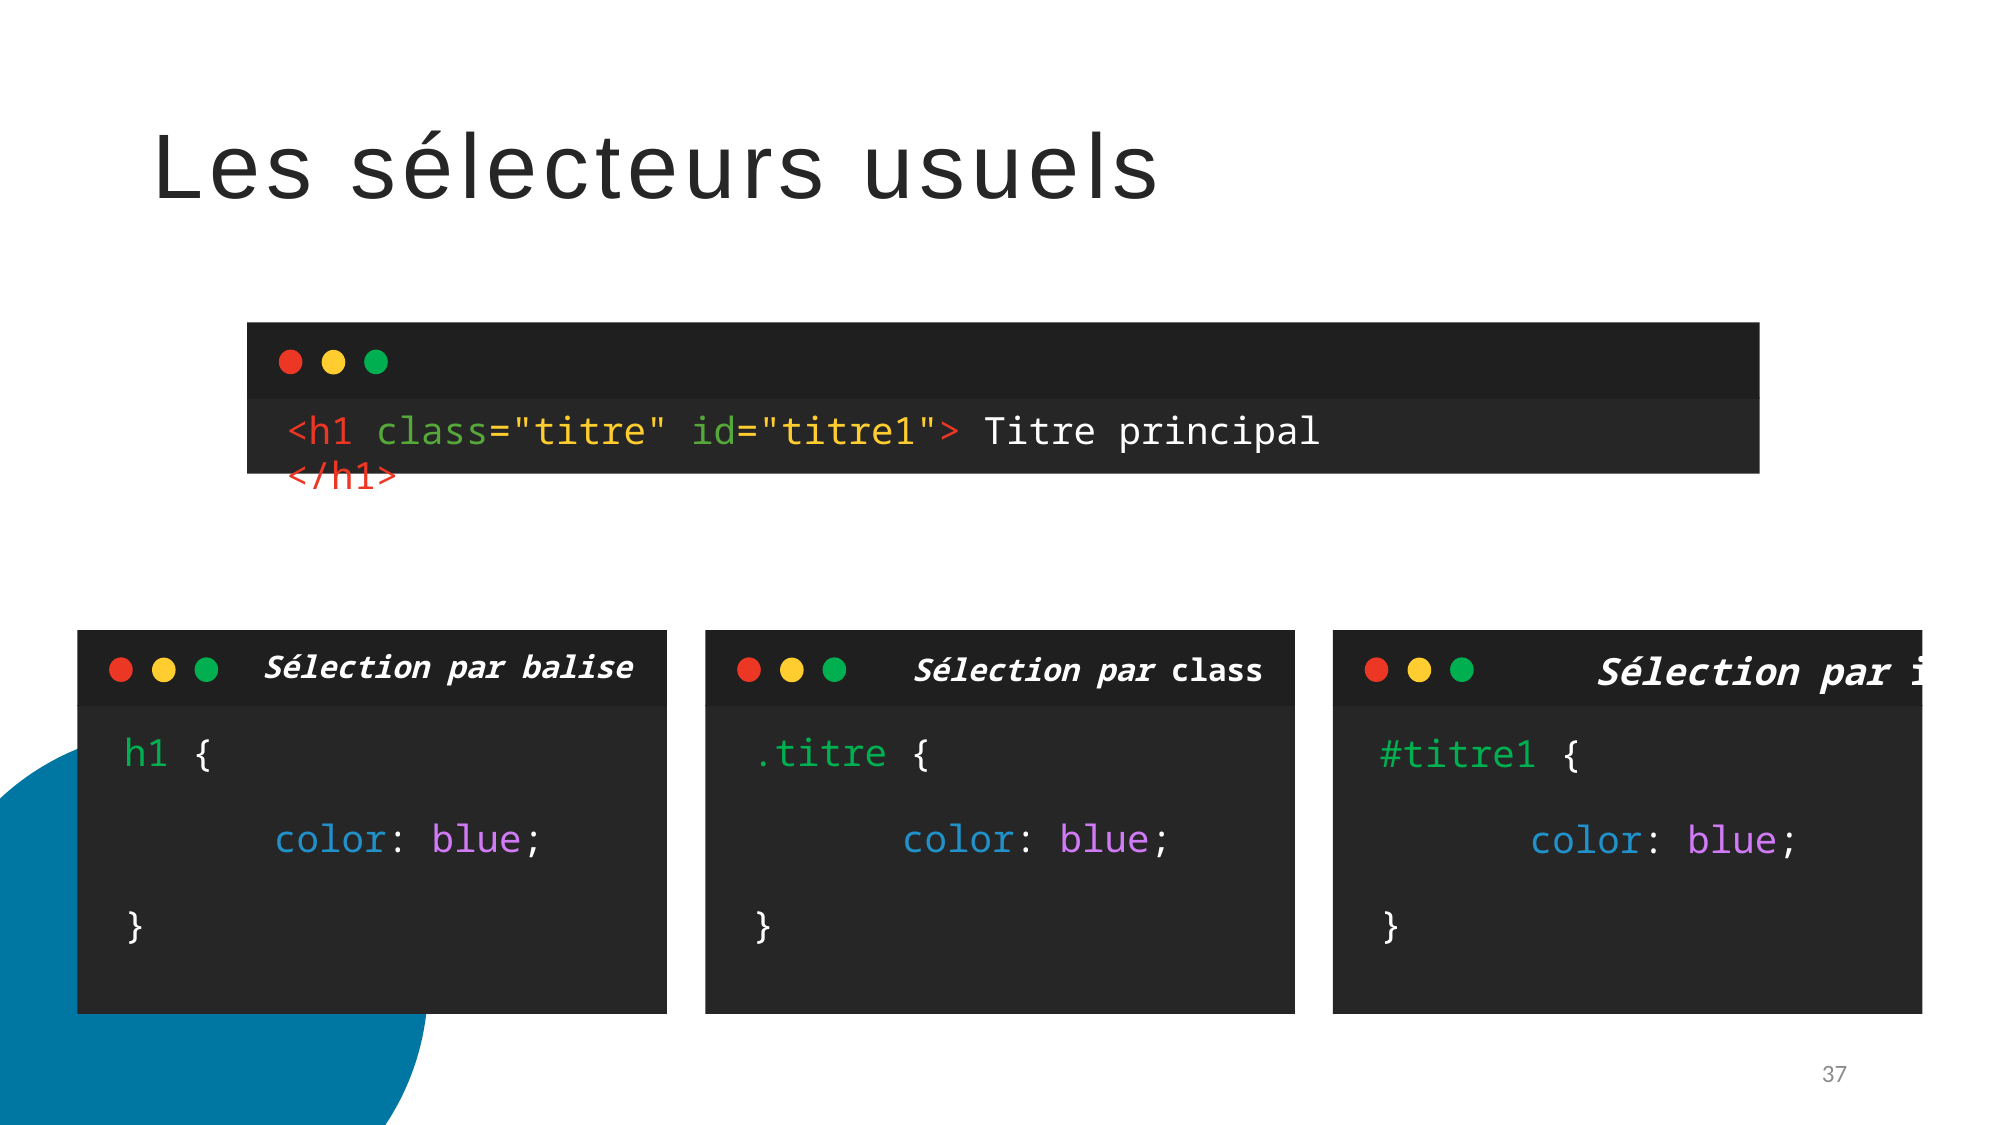

# Les sélecteurs usuels

<h1 class="titre" id="titre1"> Titre principal </h1>
Sélection par balise
Sélection par class
Sélection par id

h1 {
	color: blue;
}

.titre {
	color: blue;
}

#titre1 {
	color: blue;
}

37